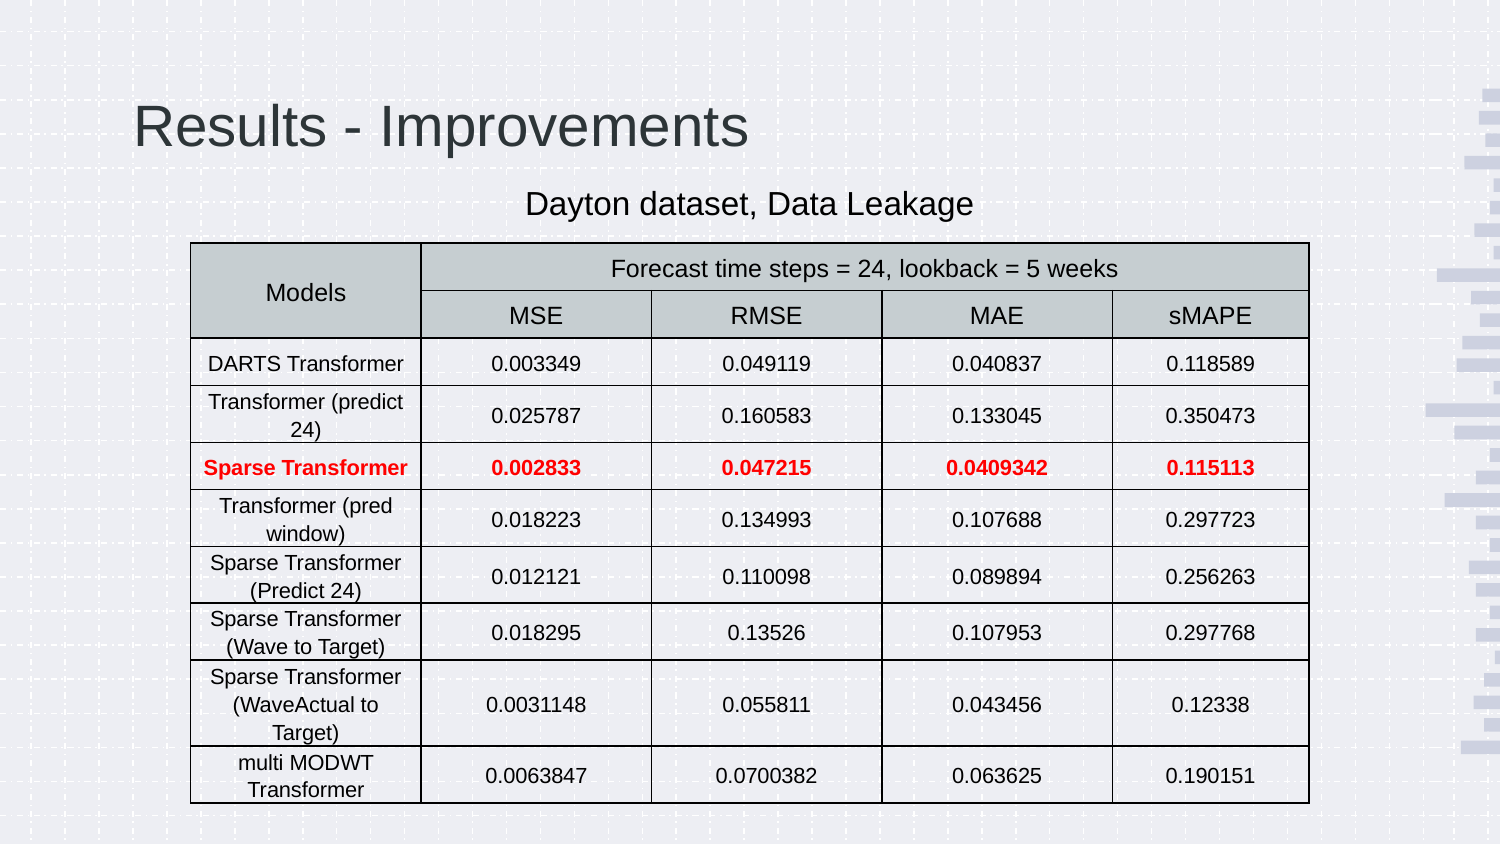

# Results - Improvements
Dayton dataset, Data Leakage
| Models | Forecast time steps = 24, lookback = 5 weeks |  |  |  |
| --- | --- | --- | --- | --- |
|  | MSE | RMSE | MAE | sMAPE |
| DARTS Transformer | 0.003349 | 0.049119 | 0.040837 | 0.118589 |
| Transformer (predict 24) | 0.025787 | 0.160583 | 0.133045 | 0.350473 |
| Sparse Transformer | 0.002833 | 0.047215 | 0.0409342 | 0.115113 |
| Transformer (pred window) | 0.018223 | 0.134993 | 0.107688 | 0.297723 |
| Sparse Transformer (Predict 24) | 0.012121 | 0.110098 | 0.089894 | 0.256263 |
| Sparse Transformer (Wave to Target) | 0.018295 | 0.13526 | 0.107953 | 0.297768 |
| Sparse Transformer (WaveActual to Target) | 0.0031148 | 0.055811 | 0.043456 | 0.12338 |
| multi MODWT Transformer | 0.0063847 | 0.0700382 | 0.063625 | 0.190151 |